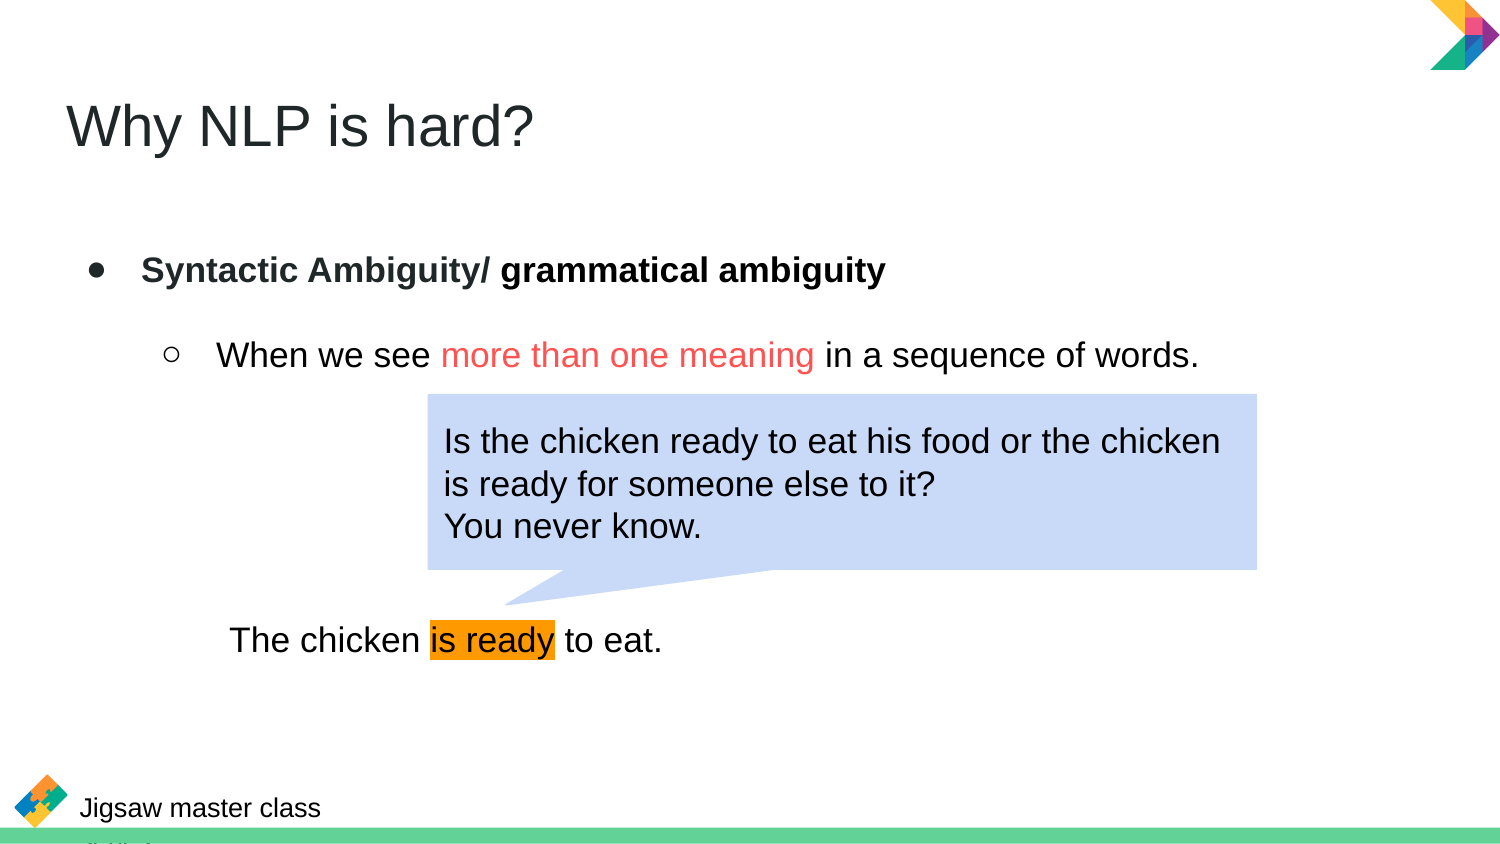

# Why NLP is hard?
Syntactic Ambiguity/ grammatical ambiguity
When we see more than one meaning in a sequence of words.
Is the chicken ready to eat his food or the chicken is ready for someone else to it?
You never know.
The chicken is ready to eat.